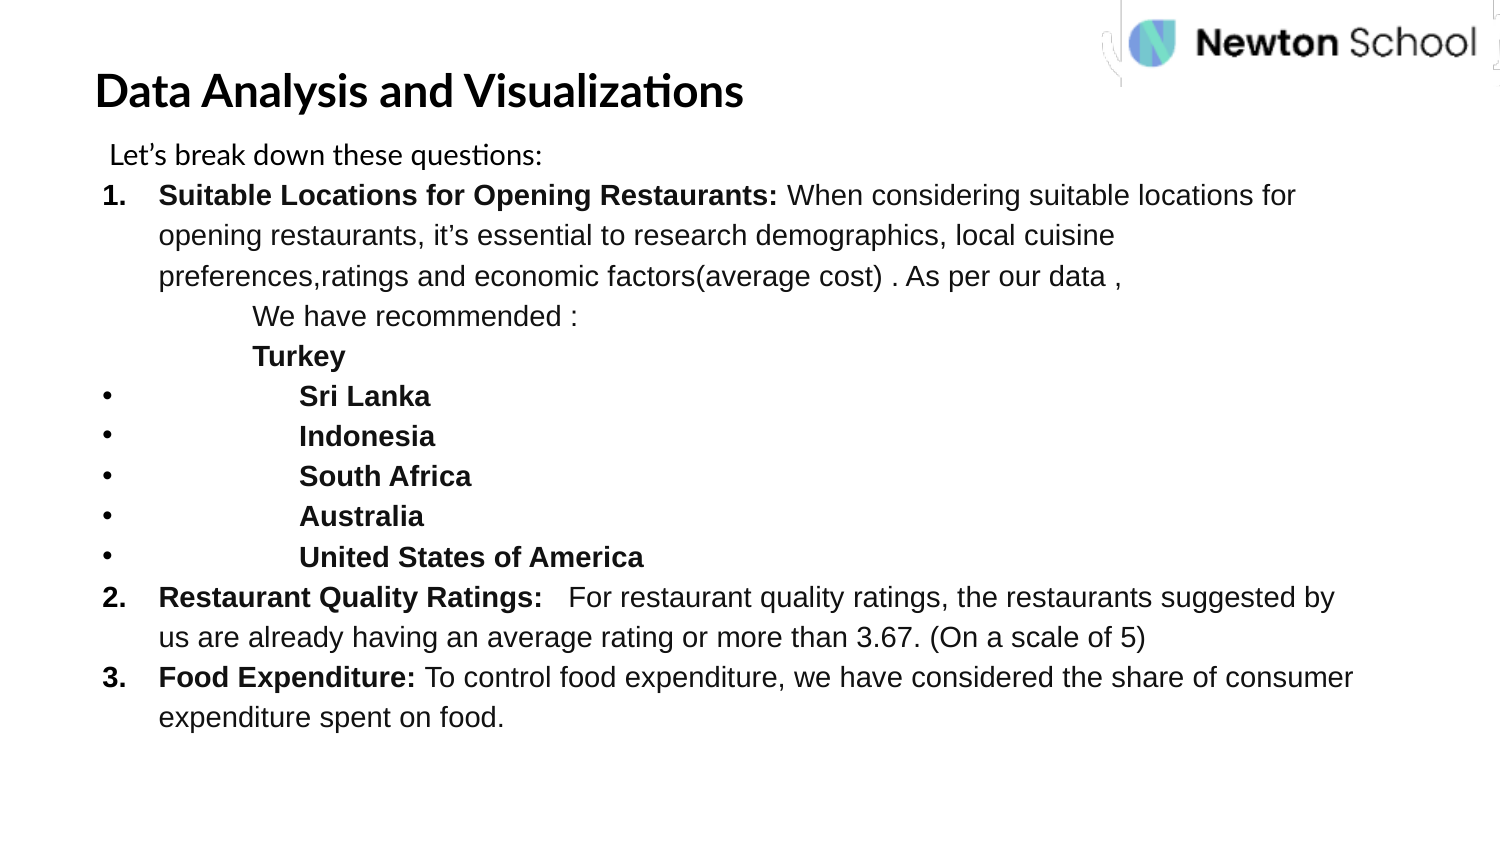

Data Analysis and Visualizations
 Let’s break down these questions:
Suitable Locations for Opening Restaurants: When considering suitable locations for opening restaurants, it’s essential to research demographics, local cuisine preferences,ratings and economic factors(average cost) . As per our data ,
	We have recommended :
	Turkey
	Sri Lanka
	Indonesia
	South Africa
	Australia
	United States of America
Restaurant Quality Ratings:   For restaurant quality ratings, the restaurants suggested by us are already having an average rating or more than 3.67. (On a scale of 5)
Food Expenditure: To control food expenditure, we have considered the share of consumer expenditure spent on food.